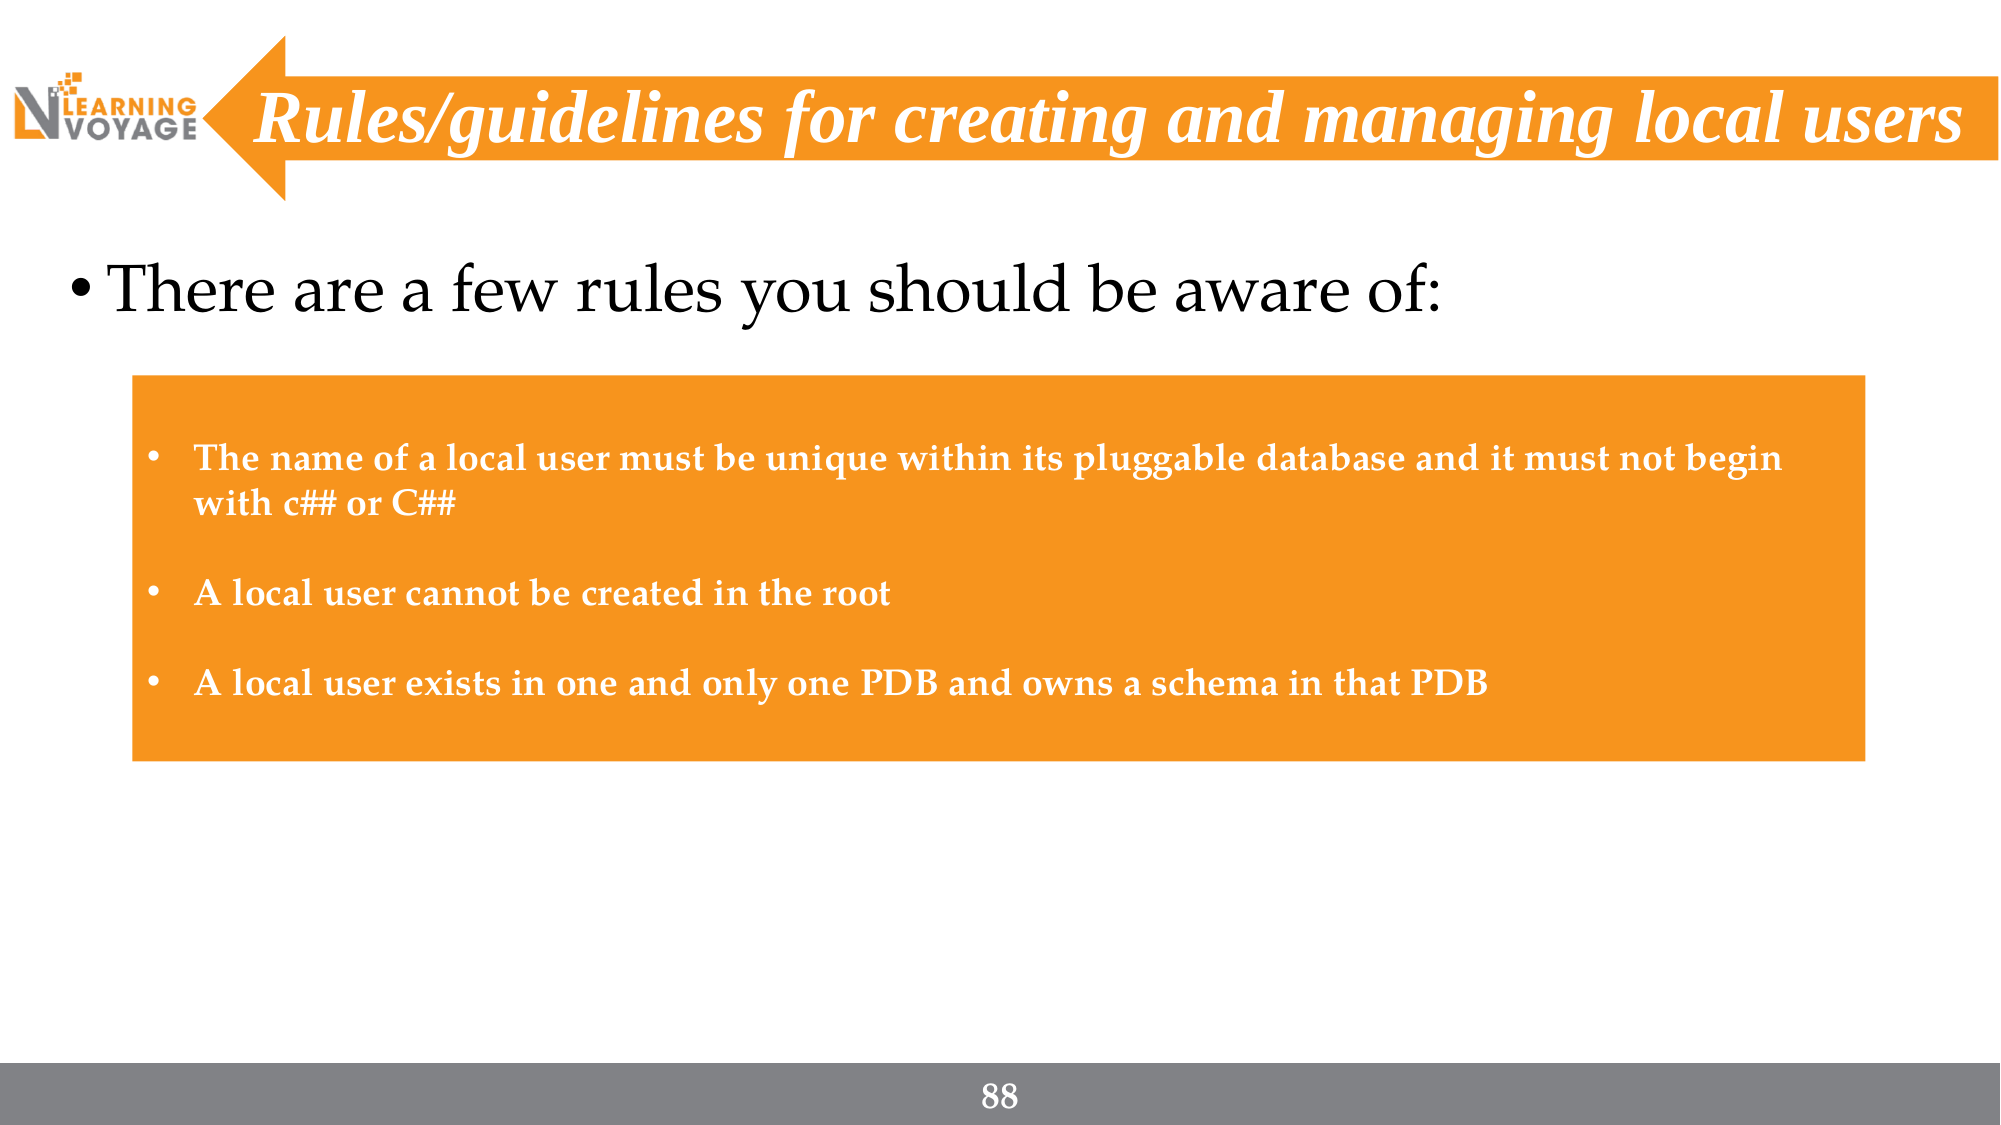

# Rules/guidelines for creating and managing local users
There are a few rules you should be aware of:

The name of a local user must be unique within its pluggable database and it must not begin with c## or C##

A local user cannot be created in the root

A local user exists in one and only one PDB and owns a schema in that PDB
88